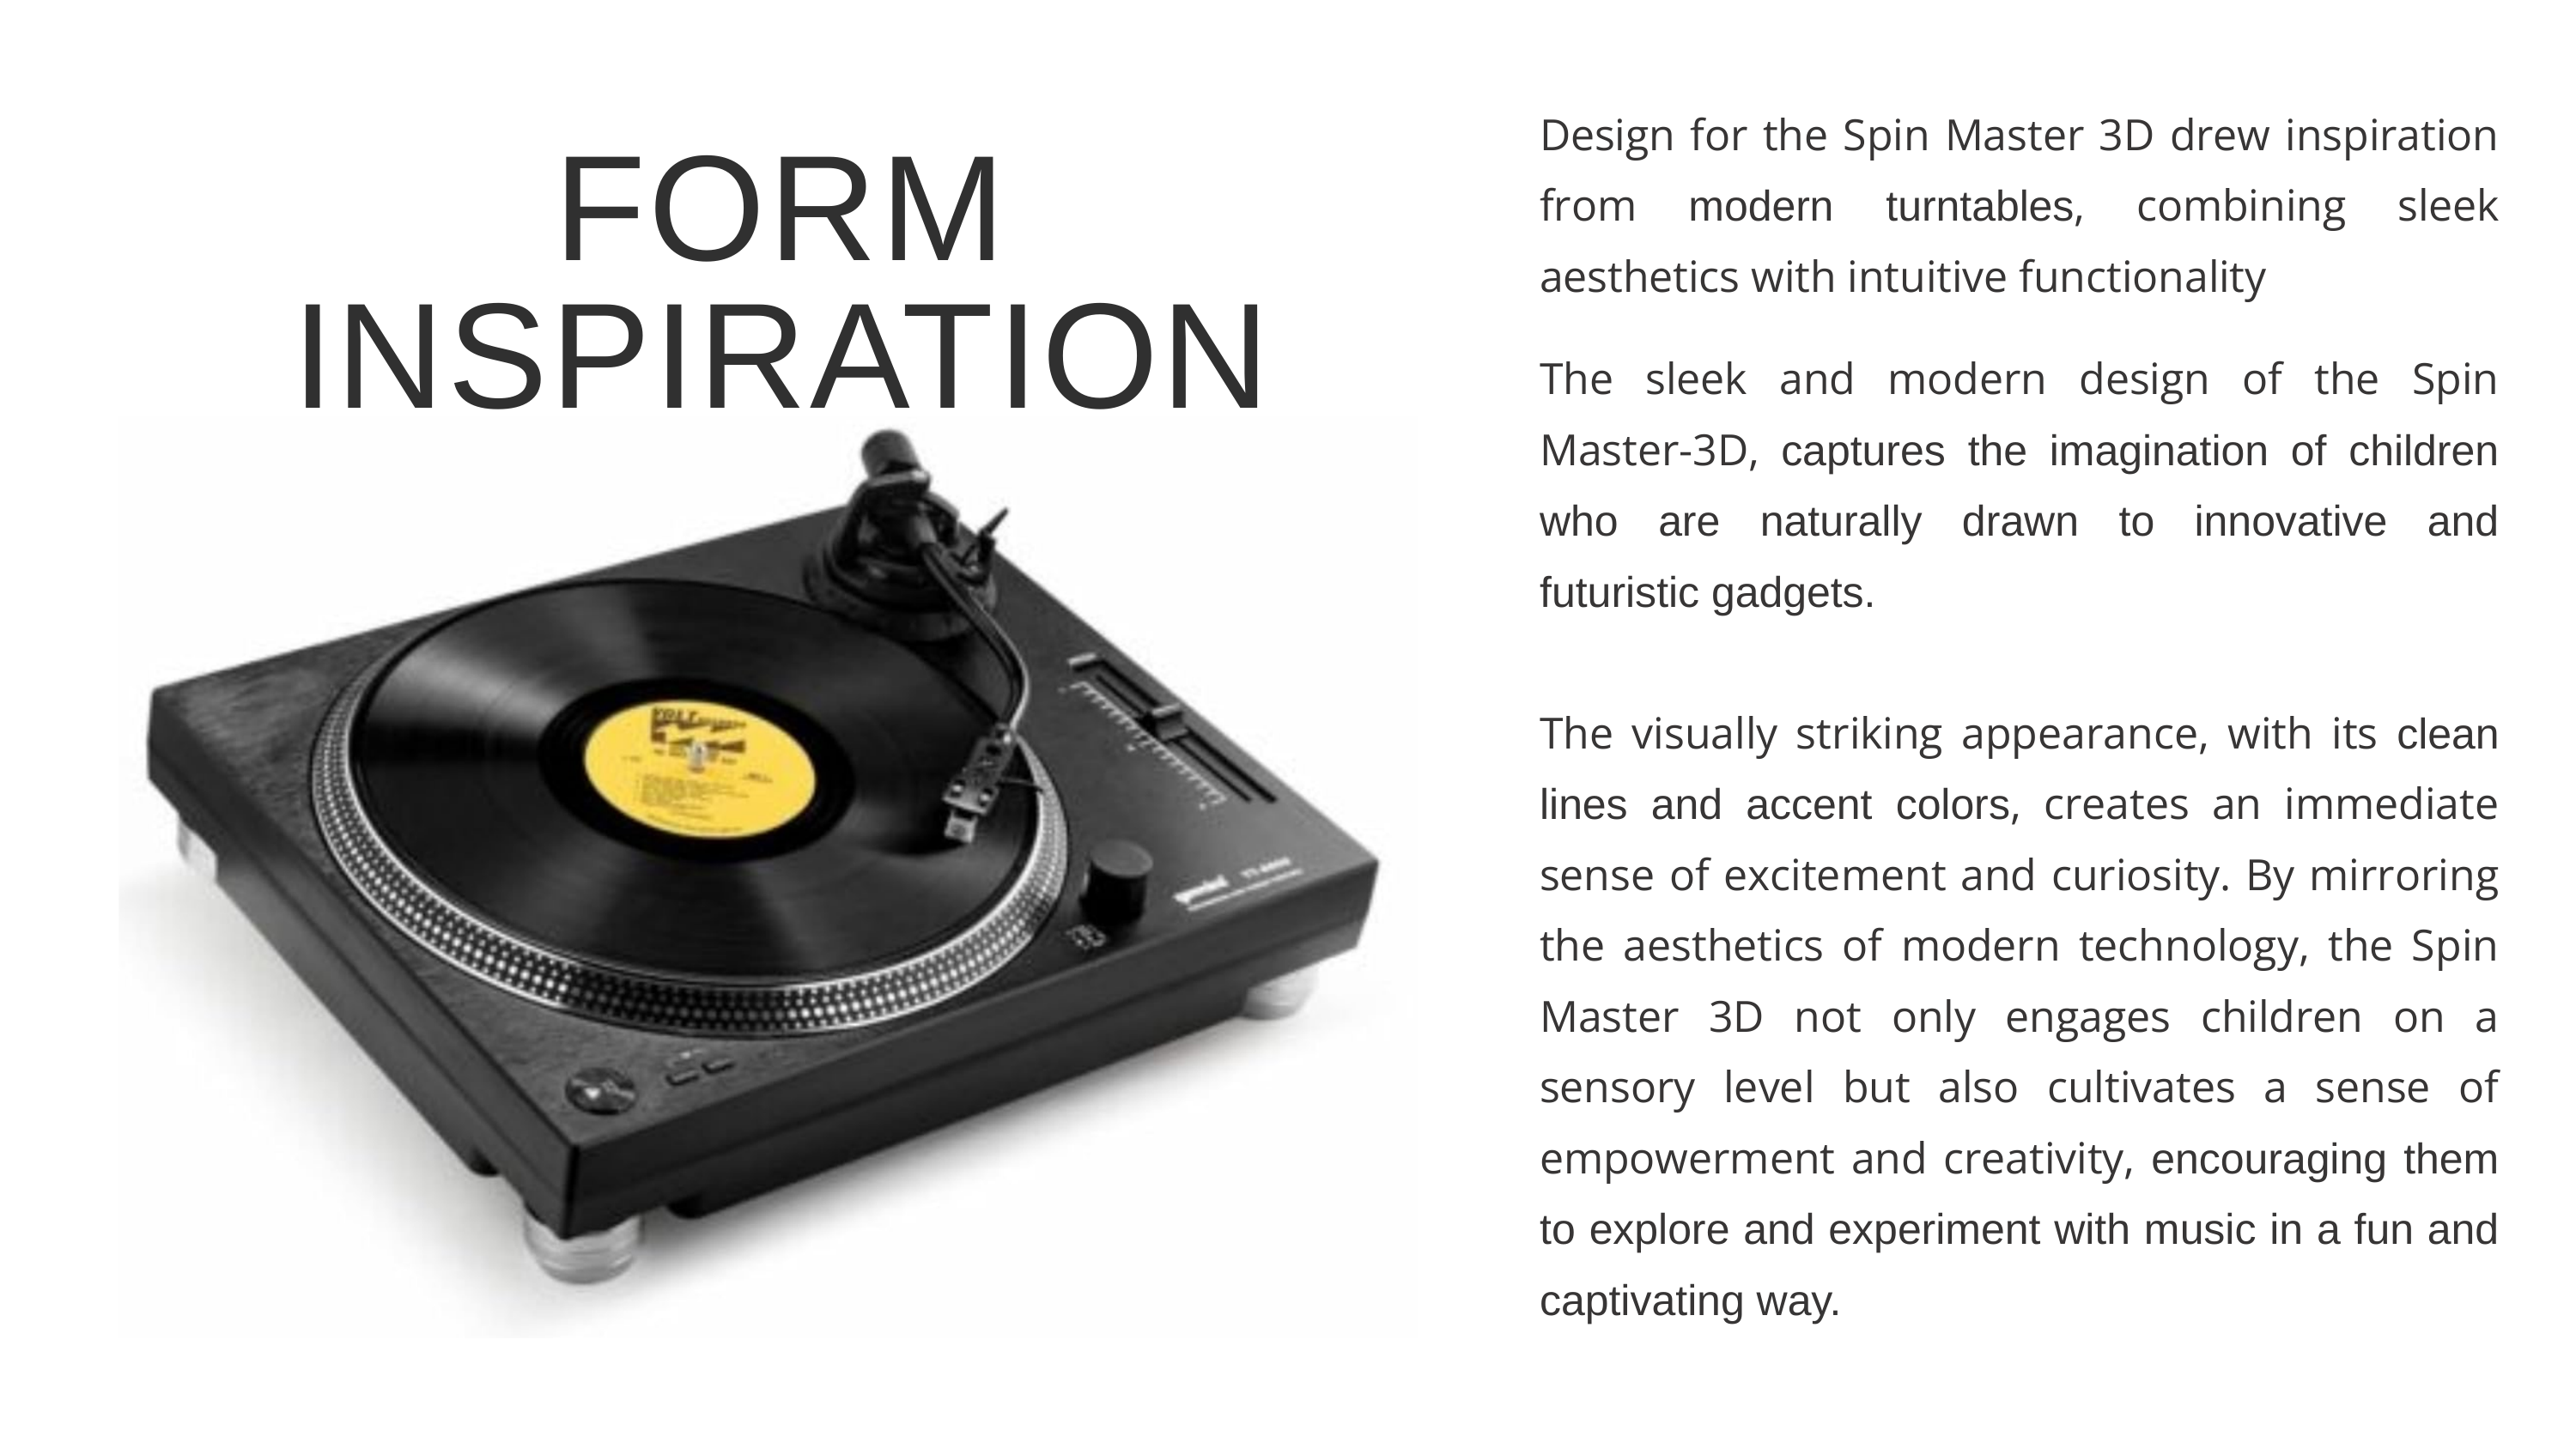

Design for the Spin Master 3D drew inspiration from modern turntables, combining sleek aesthetics with intuitive functionality
FORM INSPIRATION
The sleek and modern design of the Spin Master-3D, captures the imagination of children who are naturally drawn to innovative and futuristic gadgets.

The visually striking appearance, with its clean lines and accent colors, creates an immediate sense of excitement and curiosity. By mirroring the aesthetics of modern technology, the Spin Master 3D not only engages children on a sensory level but also cultivates a sense of empowerment and creativity, encouraging them to explore and experiment with music in a fun and captivating way.